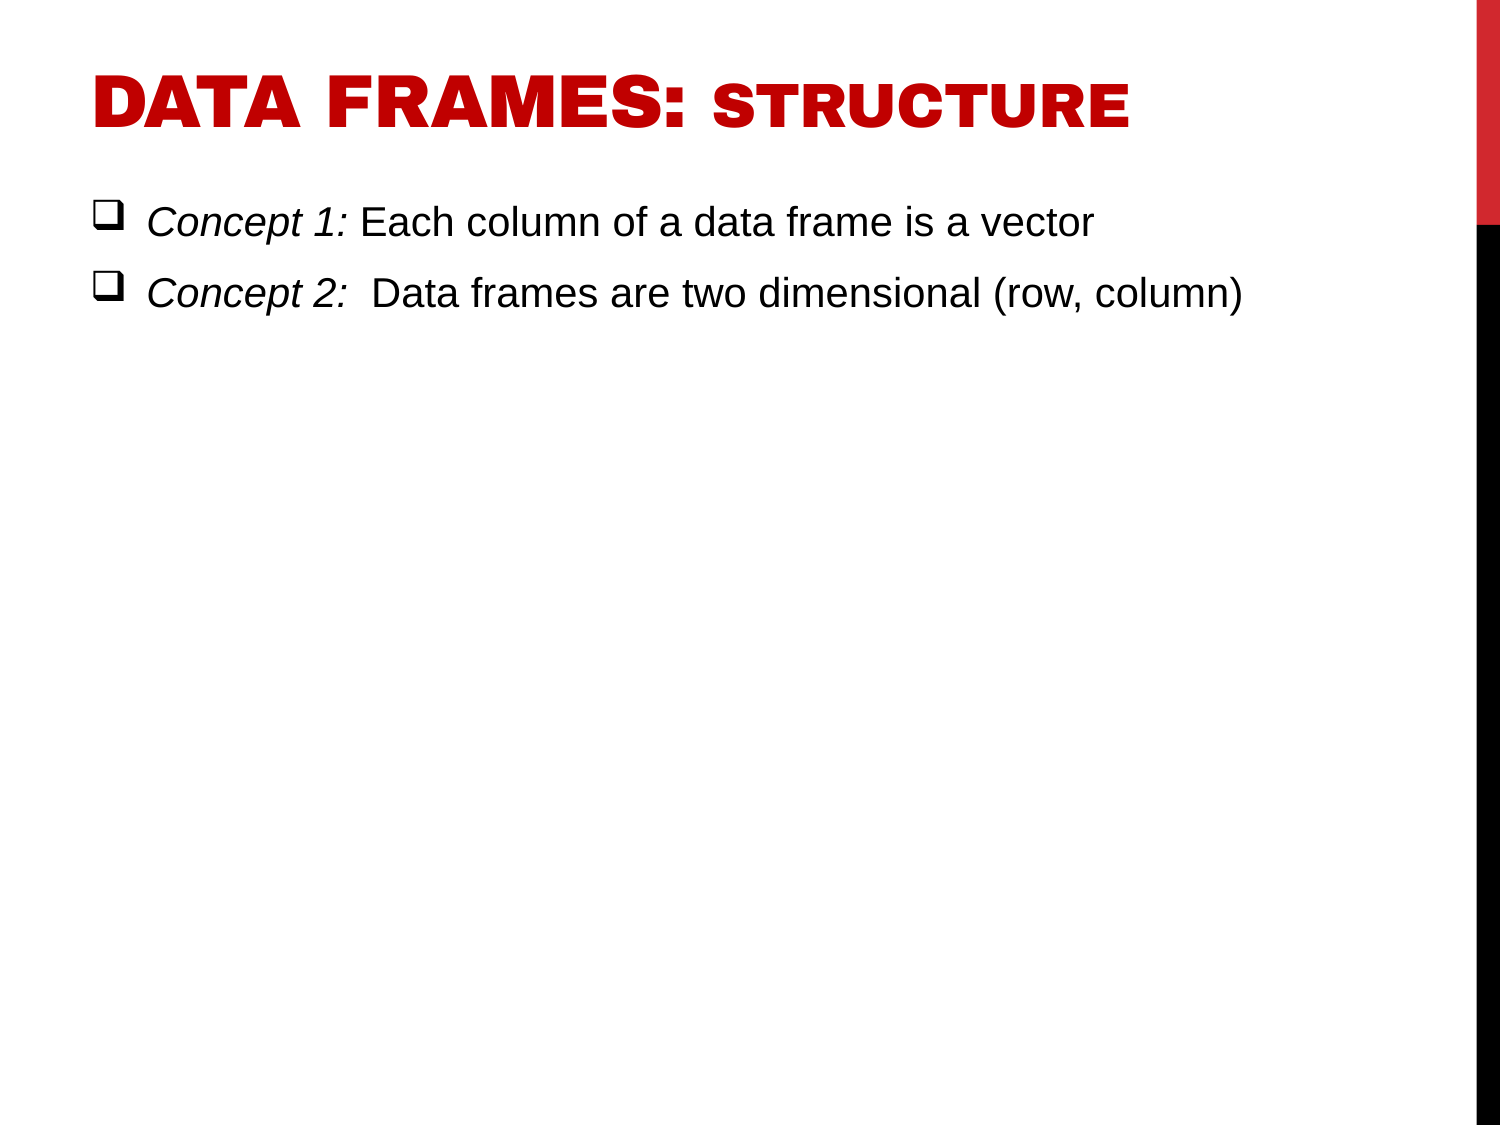

# Data frames: structure
Concept 1: Each column of a data frame is a vector
Concept 2:  Data frames are two dimensional (row, column)